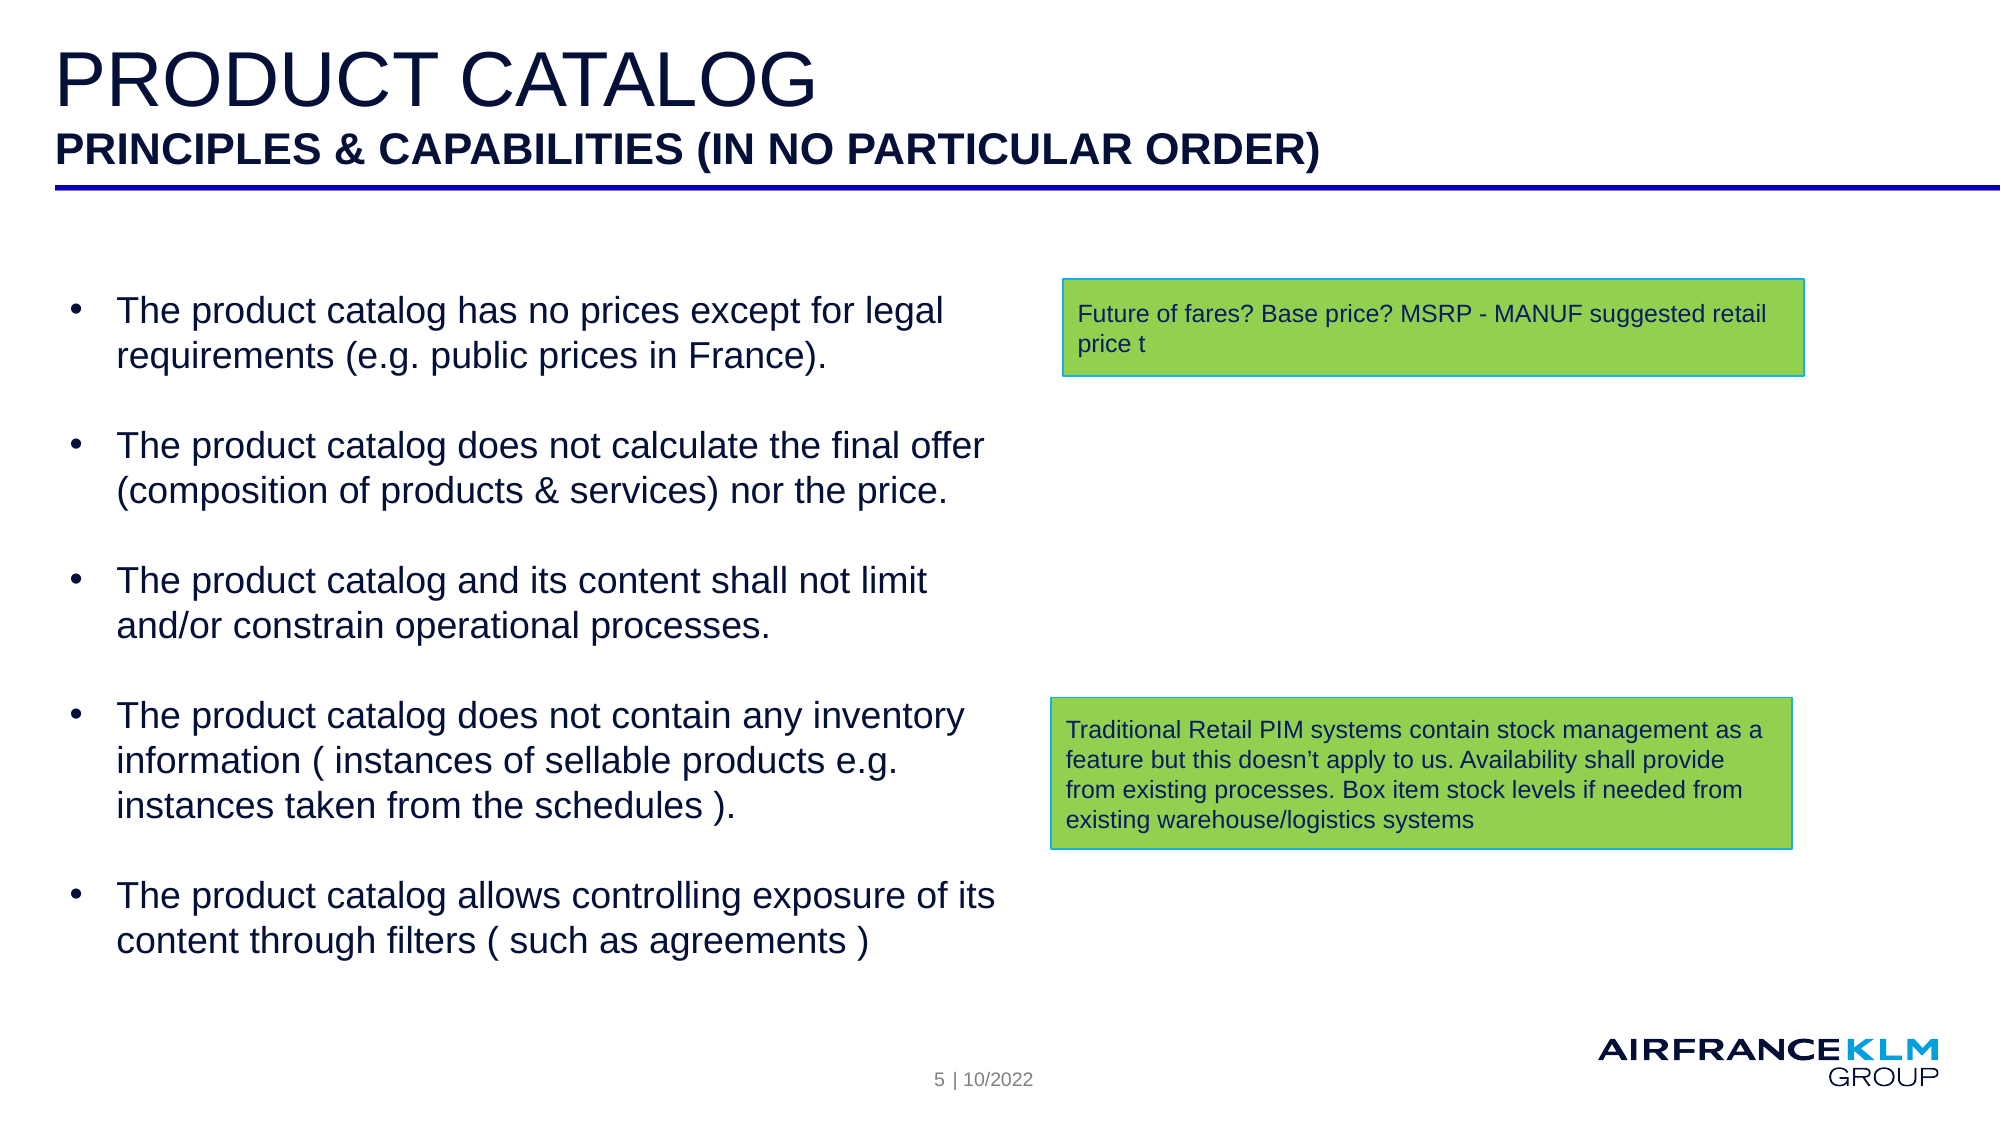

# Product Catalog
PRINCIPLES & capabilities (in no particular order)
The product catalog has no prices except for legal requirements (e.g. public prices in France).

The product catalog does not calculate the final offer (composition of products & services) nor the price.

The product catalog and its content shall not limit and/or constrain operational processes.

The product catalog does not contain any inventory information ( instances of sellable products e.g. instances taken from the schedules ).

The product catalog allows controlling exposure of its content through filters ( such as agreements )

Future of fares? Base price? MSRP - MANUF suggested retail price t
Traditional Retail PIM systems contain stock management as a feature but this doesn’t apply to us. Availability shall provide from existing processes. Box item stock levels if needed from existing warehouse/logistics systems
5
| 10/2022